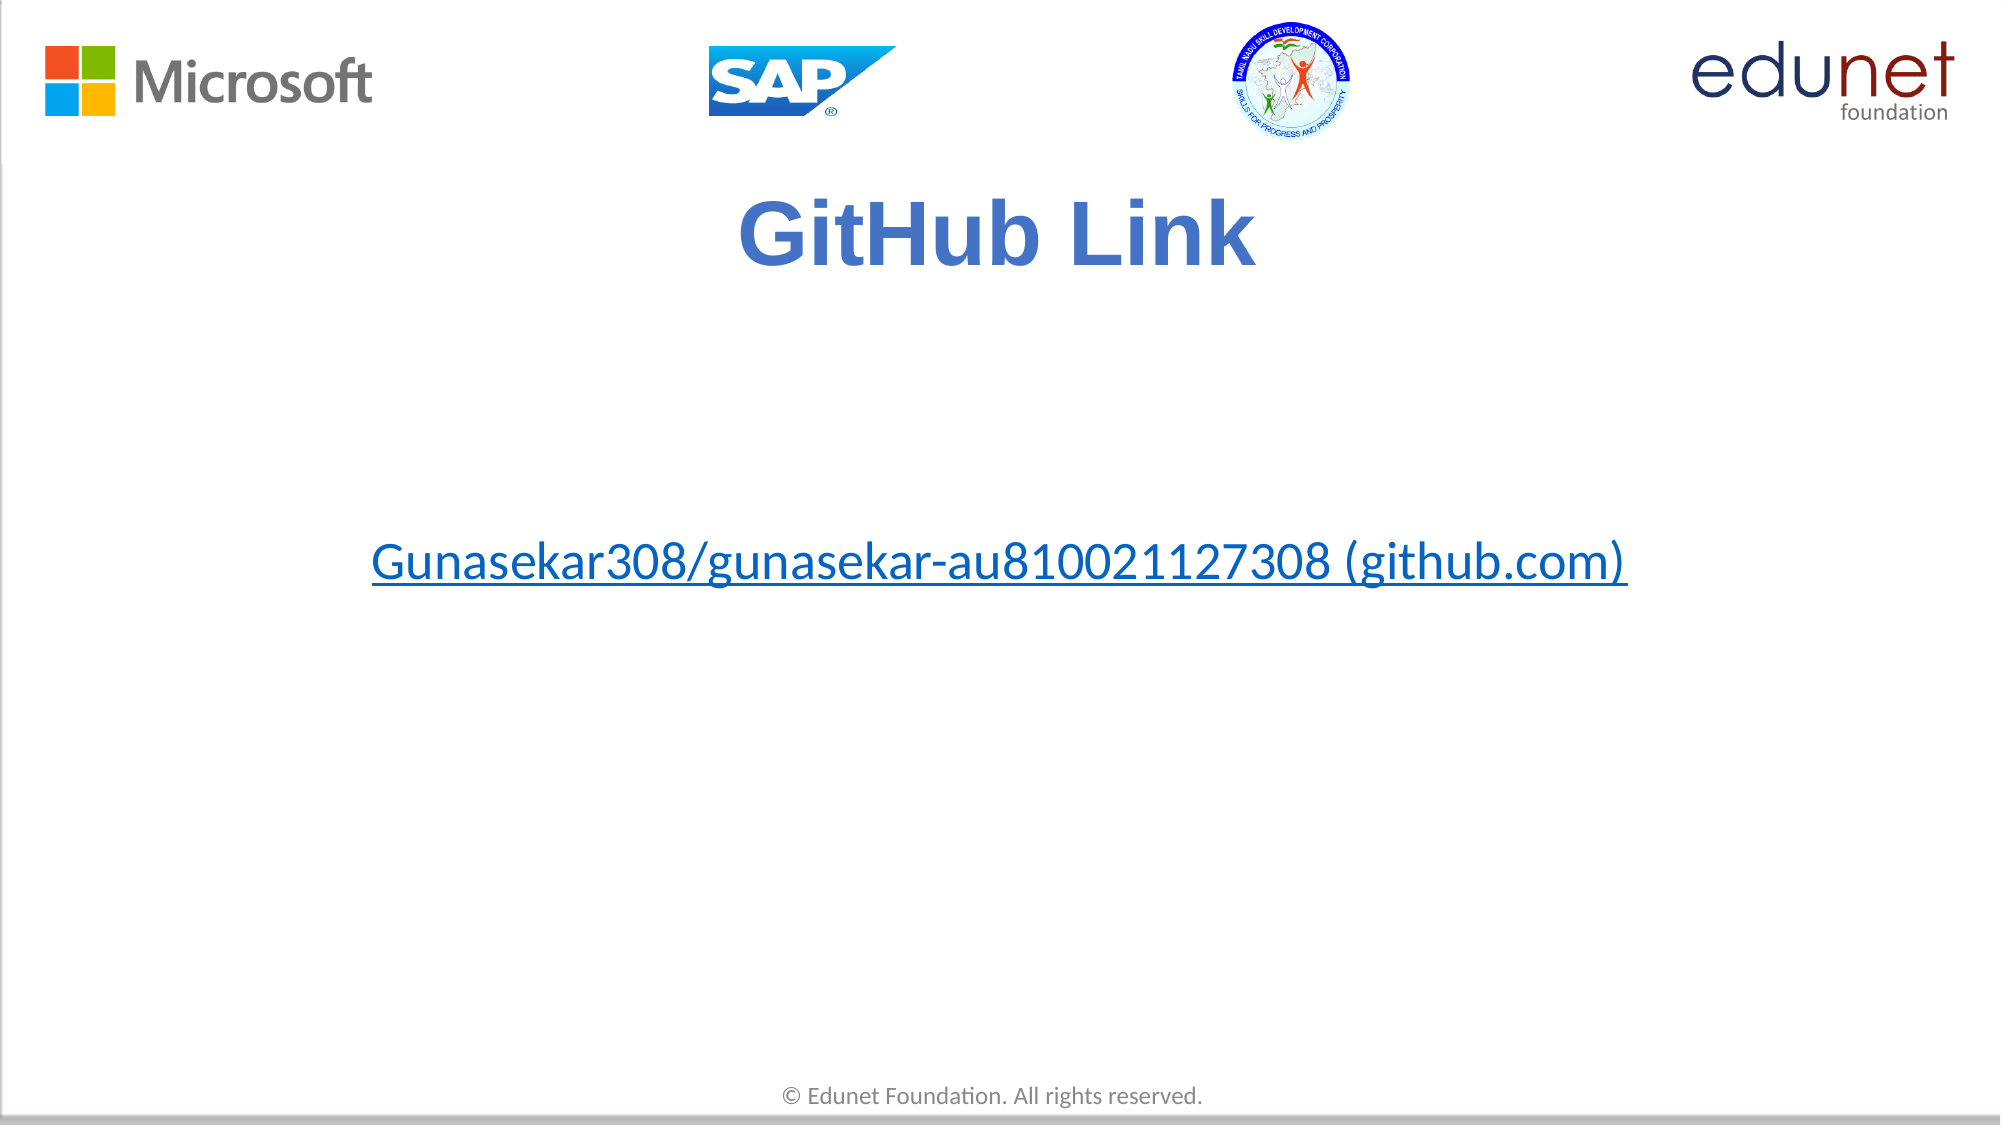

# GitHub Link
Gunasekar308/gunasekar-au810021127308 (github.com)
© Edunet Foundation. All rights reserved.